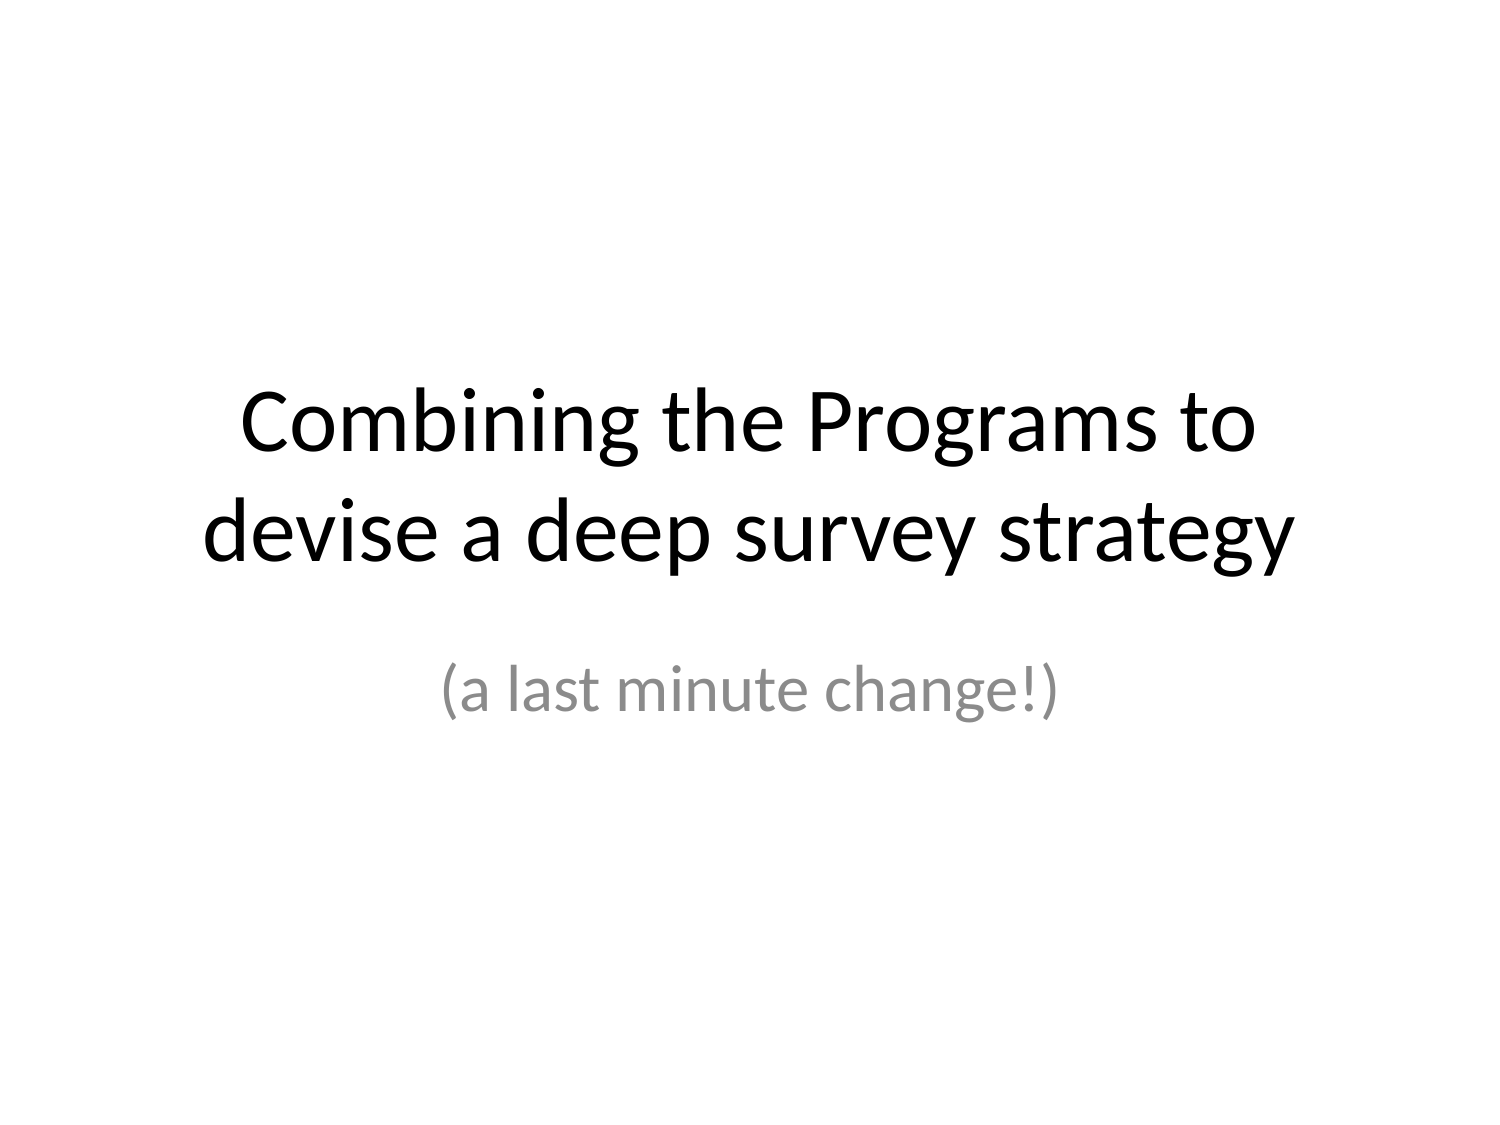

# Combining the Programs to devise a deep survey strategy
(a last minute change!)